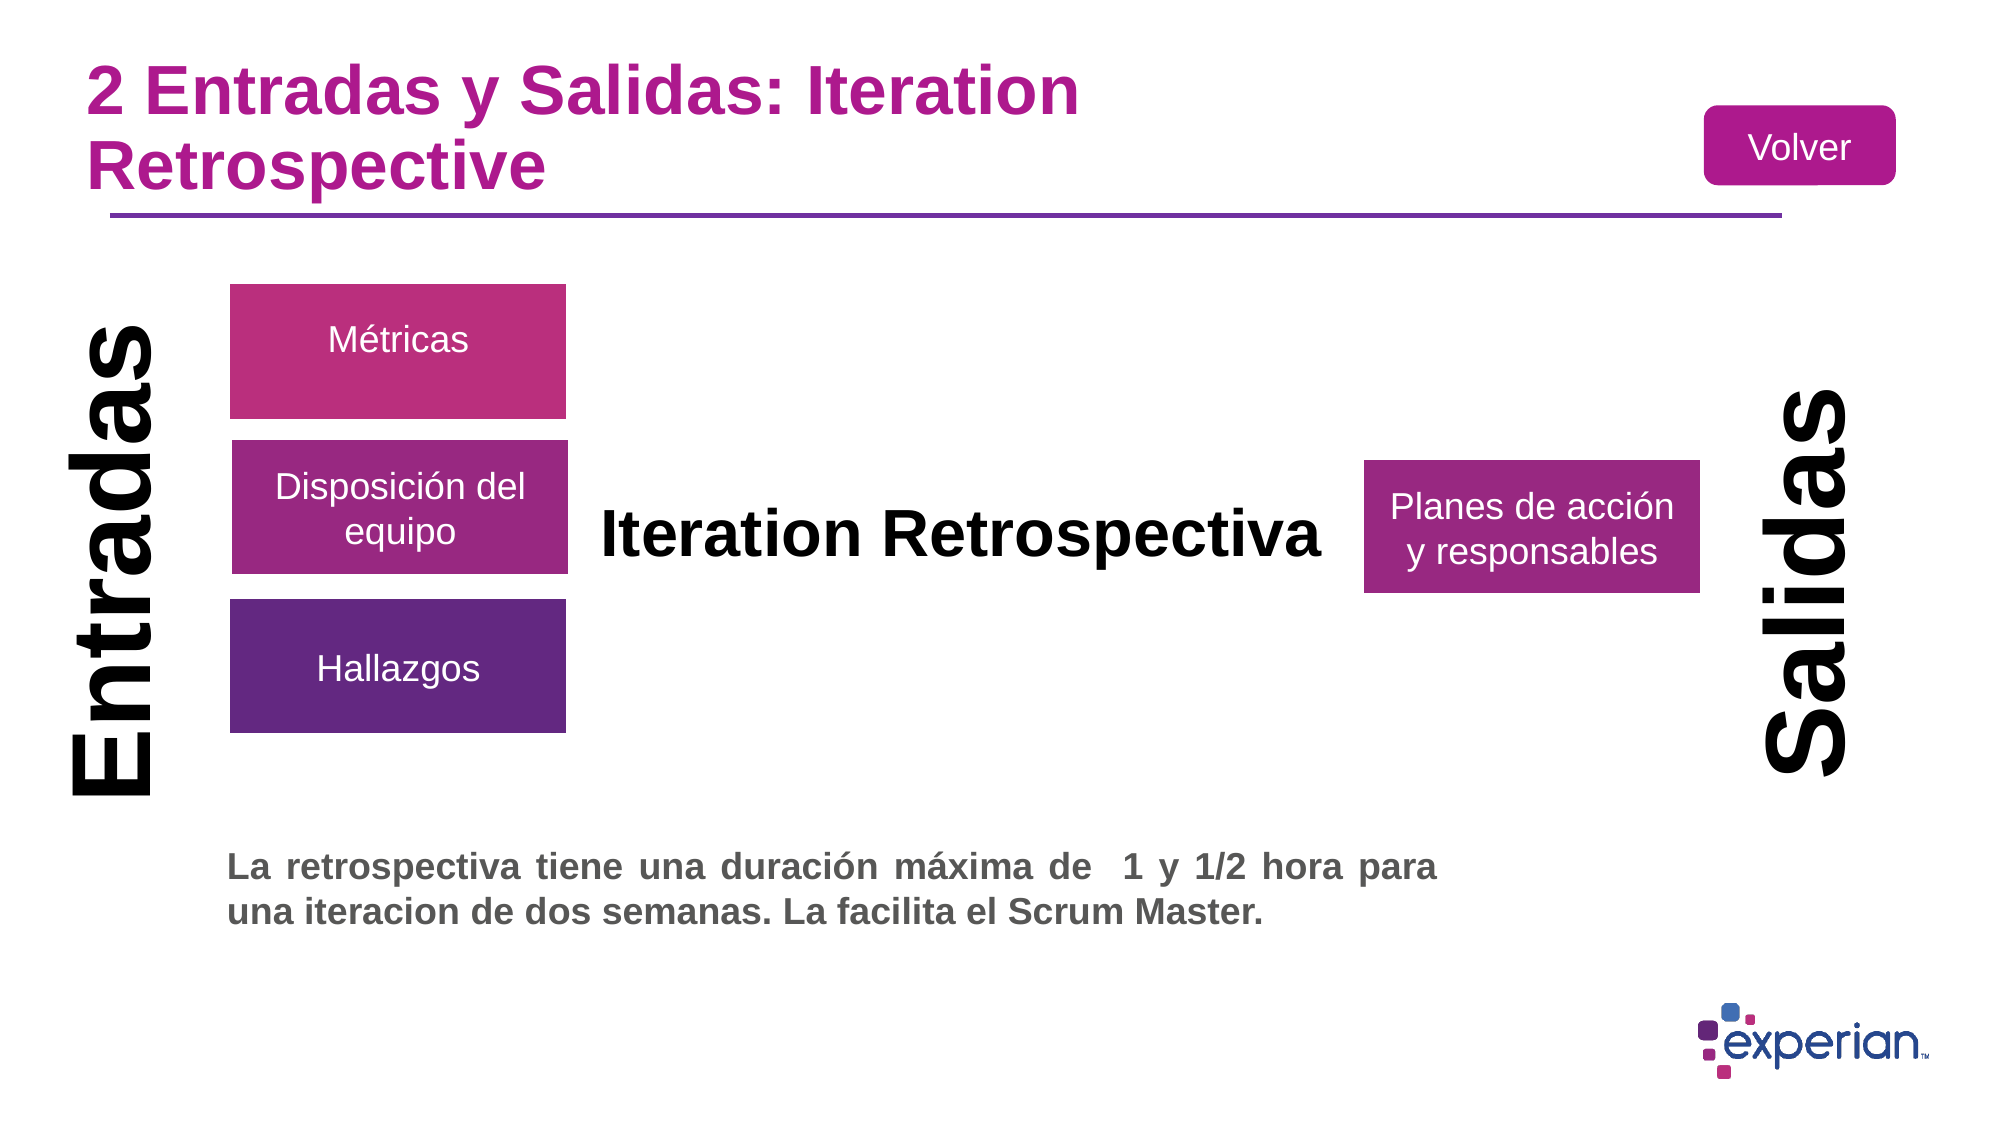

2 Entradas y Salidas: Iteration Retrospective
Volver
Métricas

Disposición del equipo
Planes de acción y responsables
Iteration Retrospectiva
Entradas
Salidas
Hallazgos
La retrospectiva tiene una duración máxima de  1 y 1/2 hora para una iteracion de dos semanas. La facilita el Scrum Master.